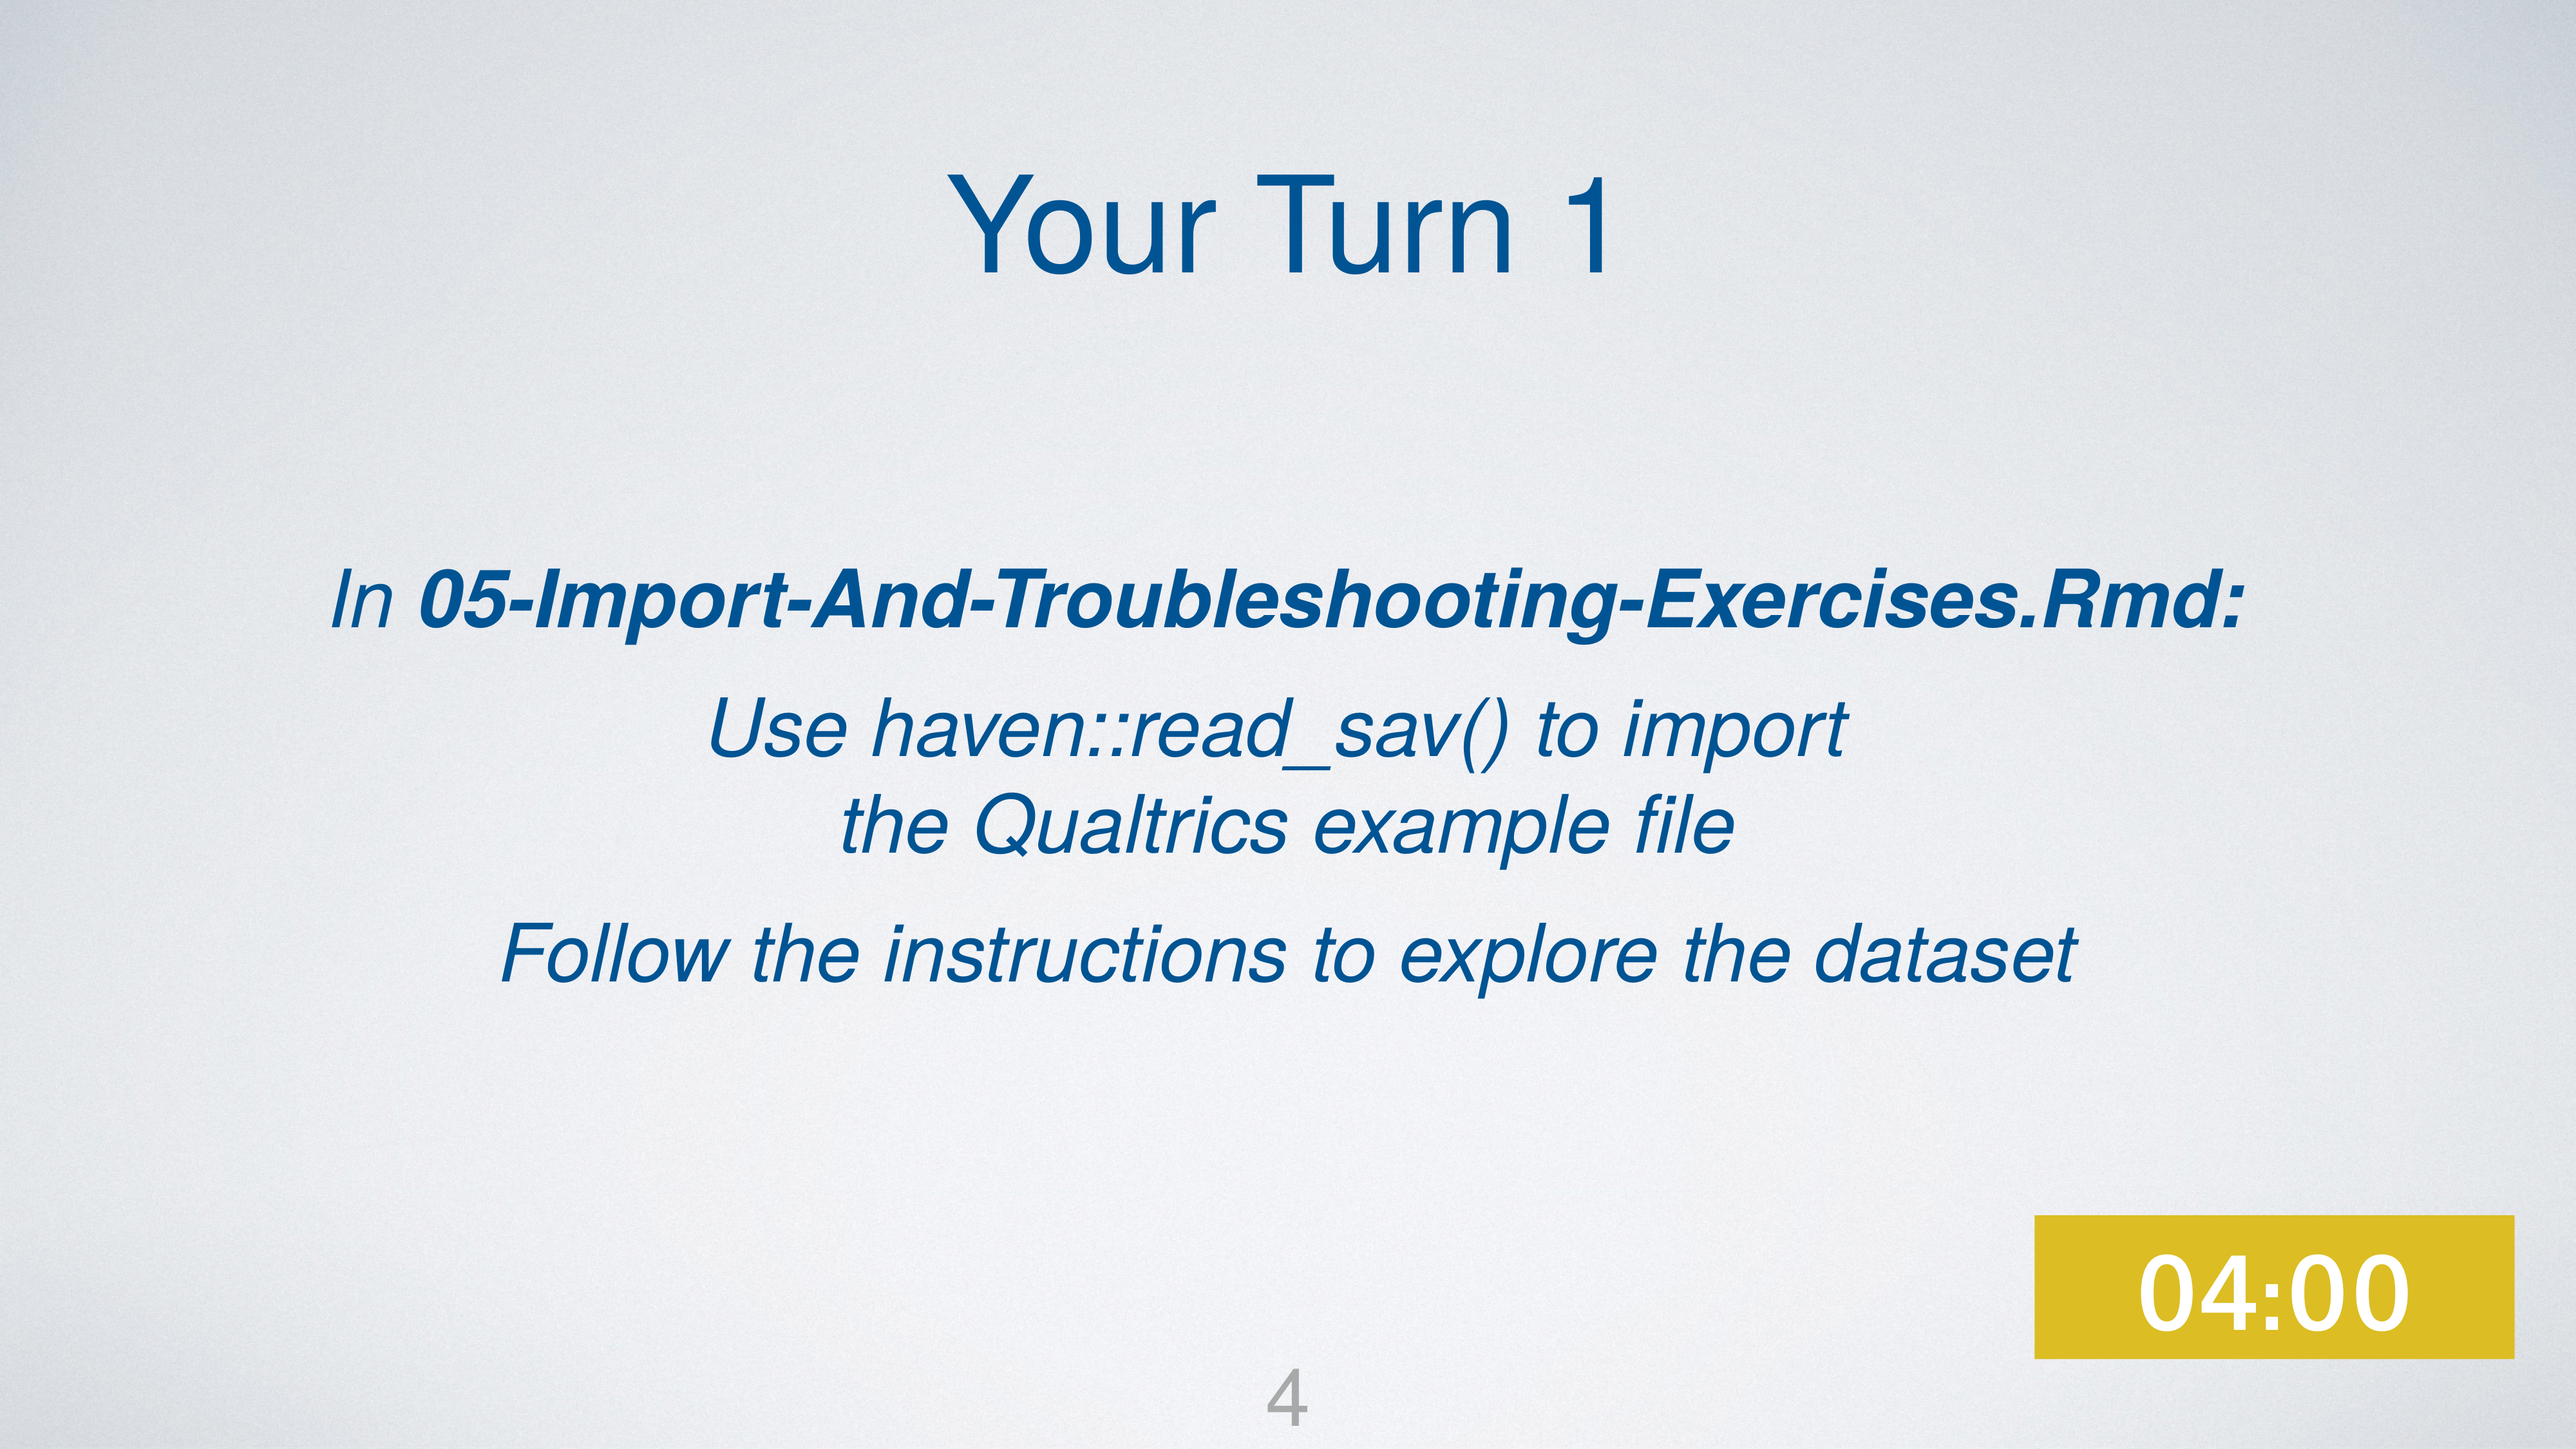

Your Turn 1
In 05-Import-And-Troubleshooting-Exercises.Rmd:
Use haven::read_sav() to import
the Qualtrics example file
Follow the instructions to explore the dataset
04:00
4